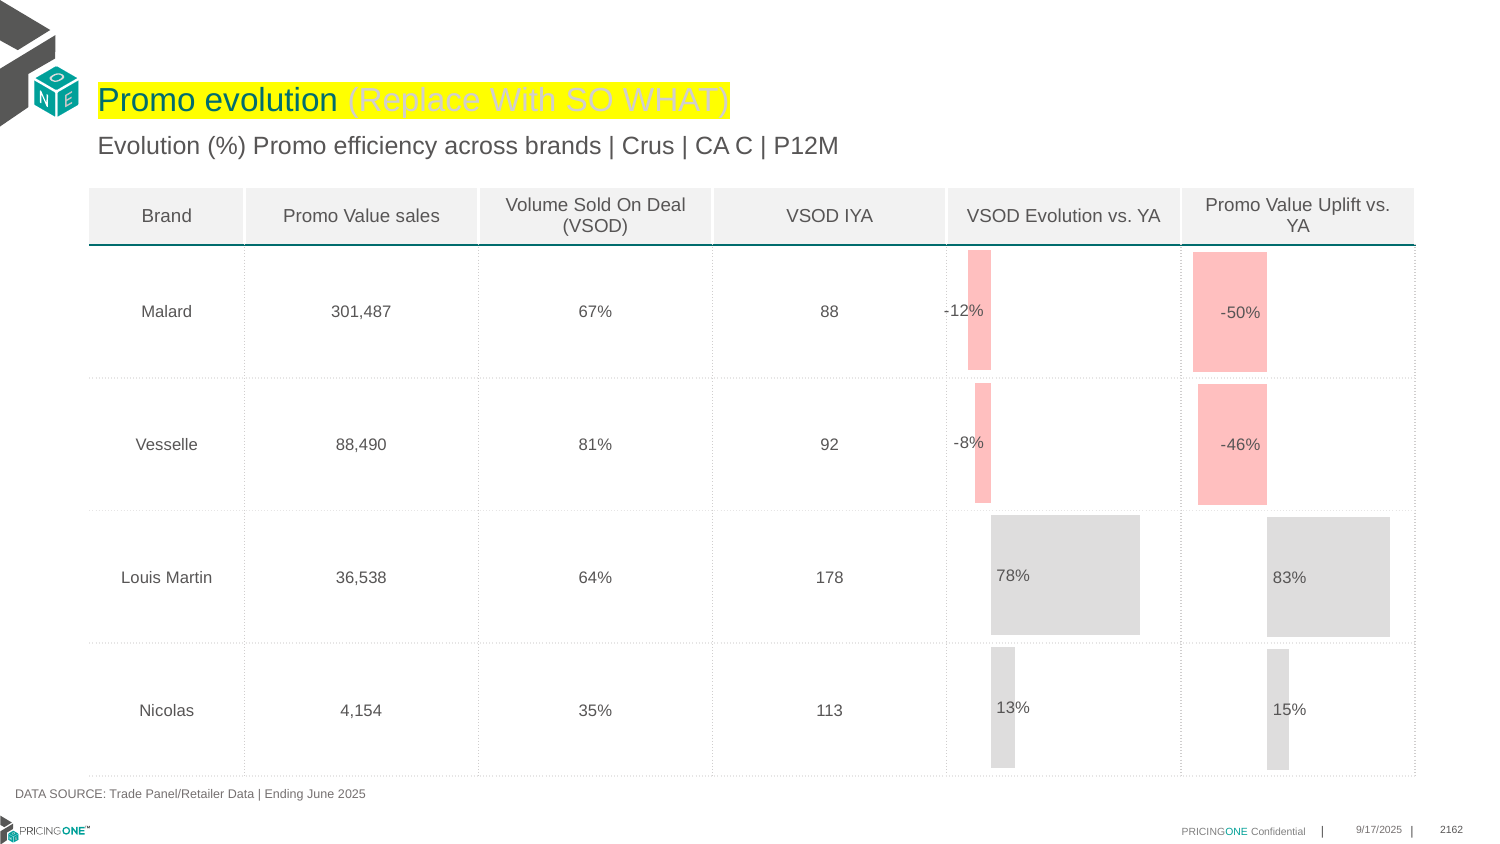

# Promo evolution (Replace With SO WHAT)
Evolution (%) Promo efficiency across brands | Crus | CA C | P12M
| Brand | Promo Value sales | Volume Sold On Deal (VSOD) | VSOD IYA | VSOD Evolution vs. YA | Promo Value Uplift vs. YA |
| --- | --- | --- | --- | --- | --- |
| Malard | 301,487 | 67% | 88 |  |  |
| Vesselle | 88,490 | 81% | 92 |  |  |
| Louis Martin | 36,538 | 64% | 178 |  |  |
| Nicolas | 4,154 | 35% | 113 |  |  |

### Chart

| Category | VSOD Evaluation vs YA |
|---|---|
| Malard | -0.118 |
| Vesselle | -0.07999999999999996 |
| Louis Martin | 0.778 |
| Nicolas | 0.129 |

### Chart

| Category | Promo Value Uplift vs YA |
|---|---|
| Malard | -0.5031603813420549 |
| Vesselle | -0.4635702691657413 |
| Louis Martin | 0.8297120171791665 |
| Nicolas | 0.14877557863811997 |
DATA SOURCE: Trade Panel/Retailer Data | Ending June 2025

9/17/2025
2162